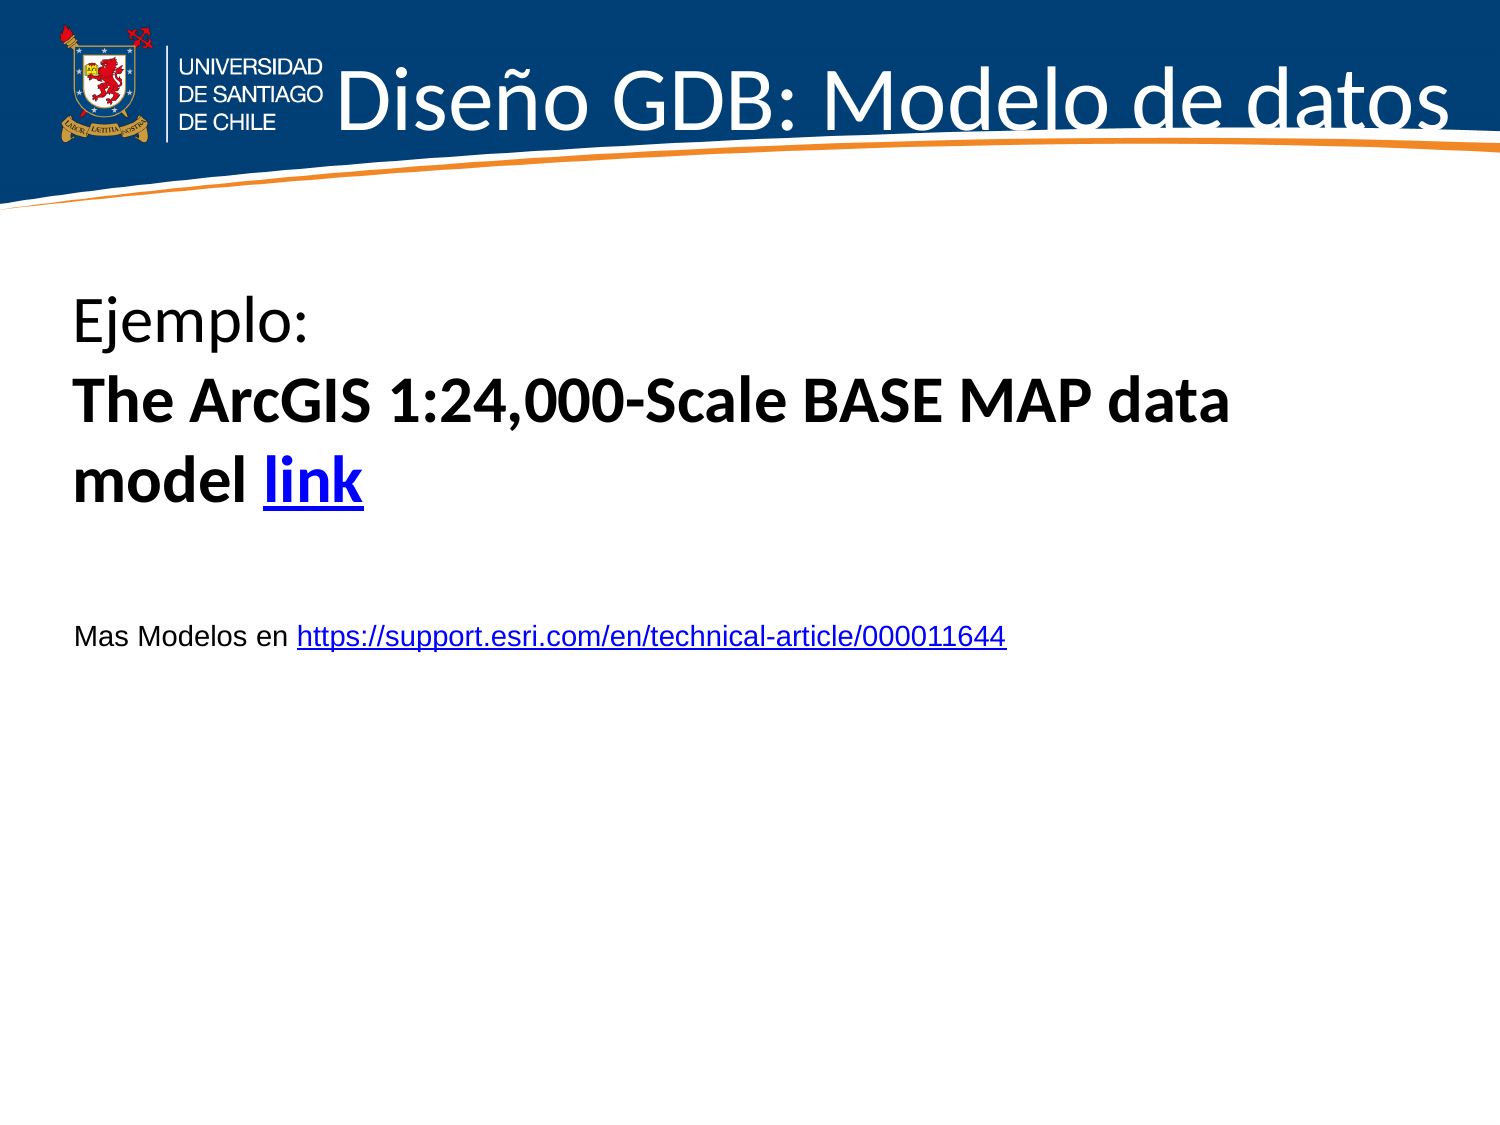

# Diseño GDB: Modelo de datos
Ejemplo:
The ArcGIS 1:24,000-Scale BASE MAP data model link
Mas Modelos en https://support.esri.com/en/technical-article/000011644